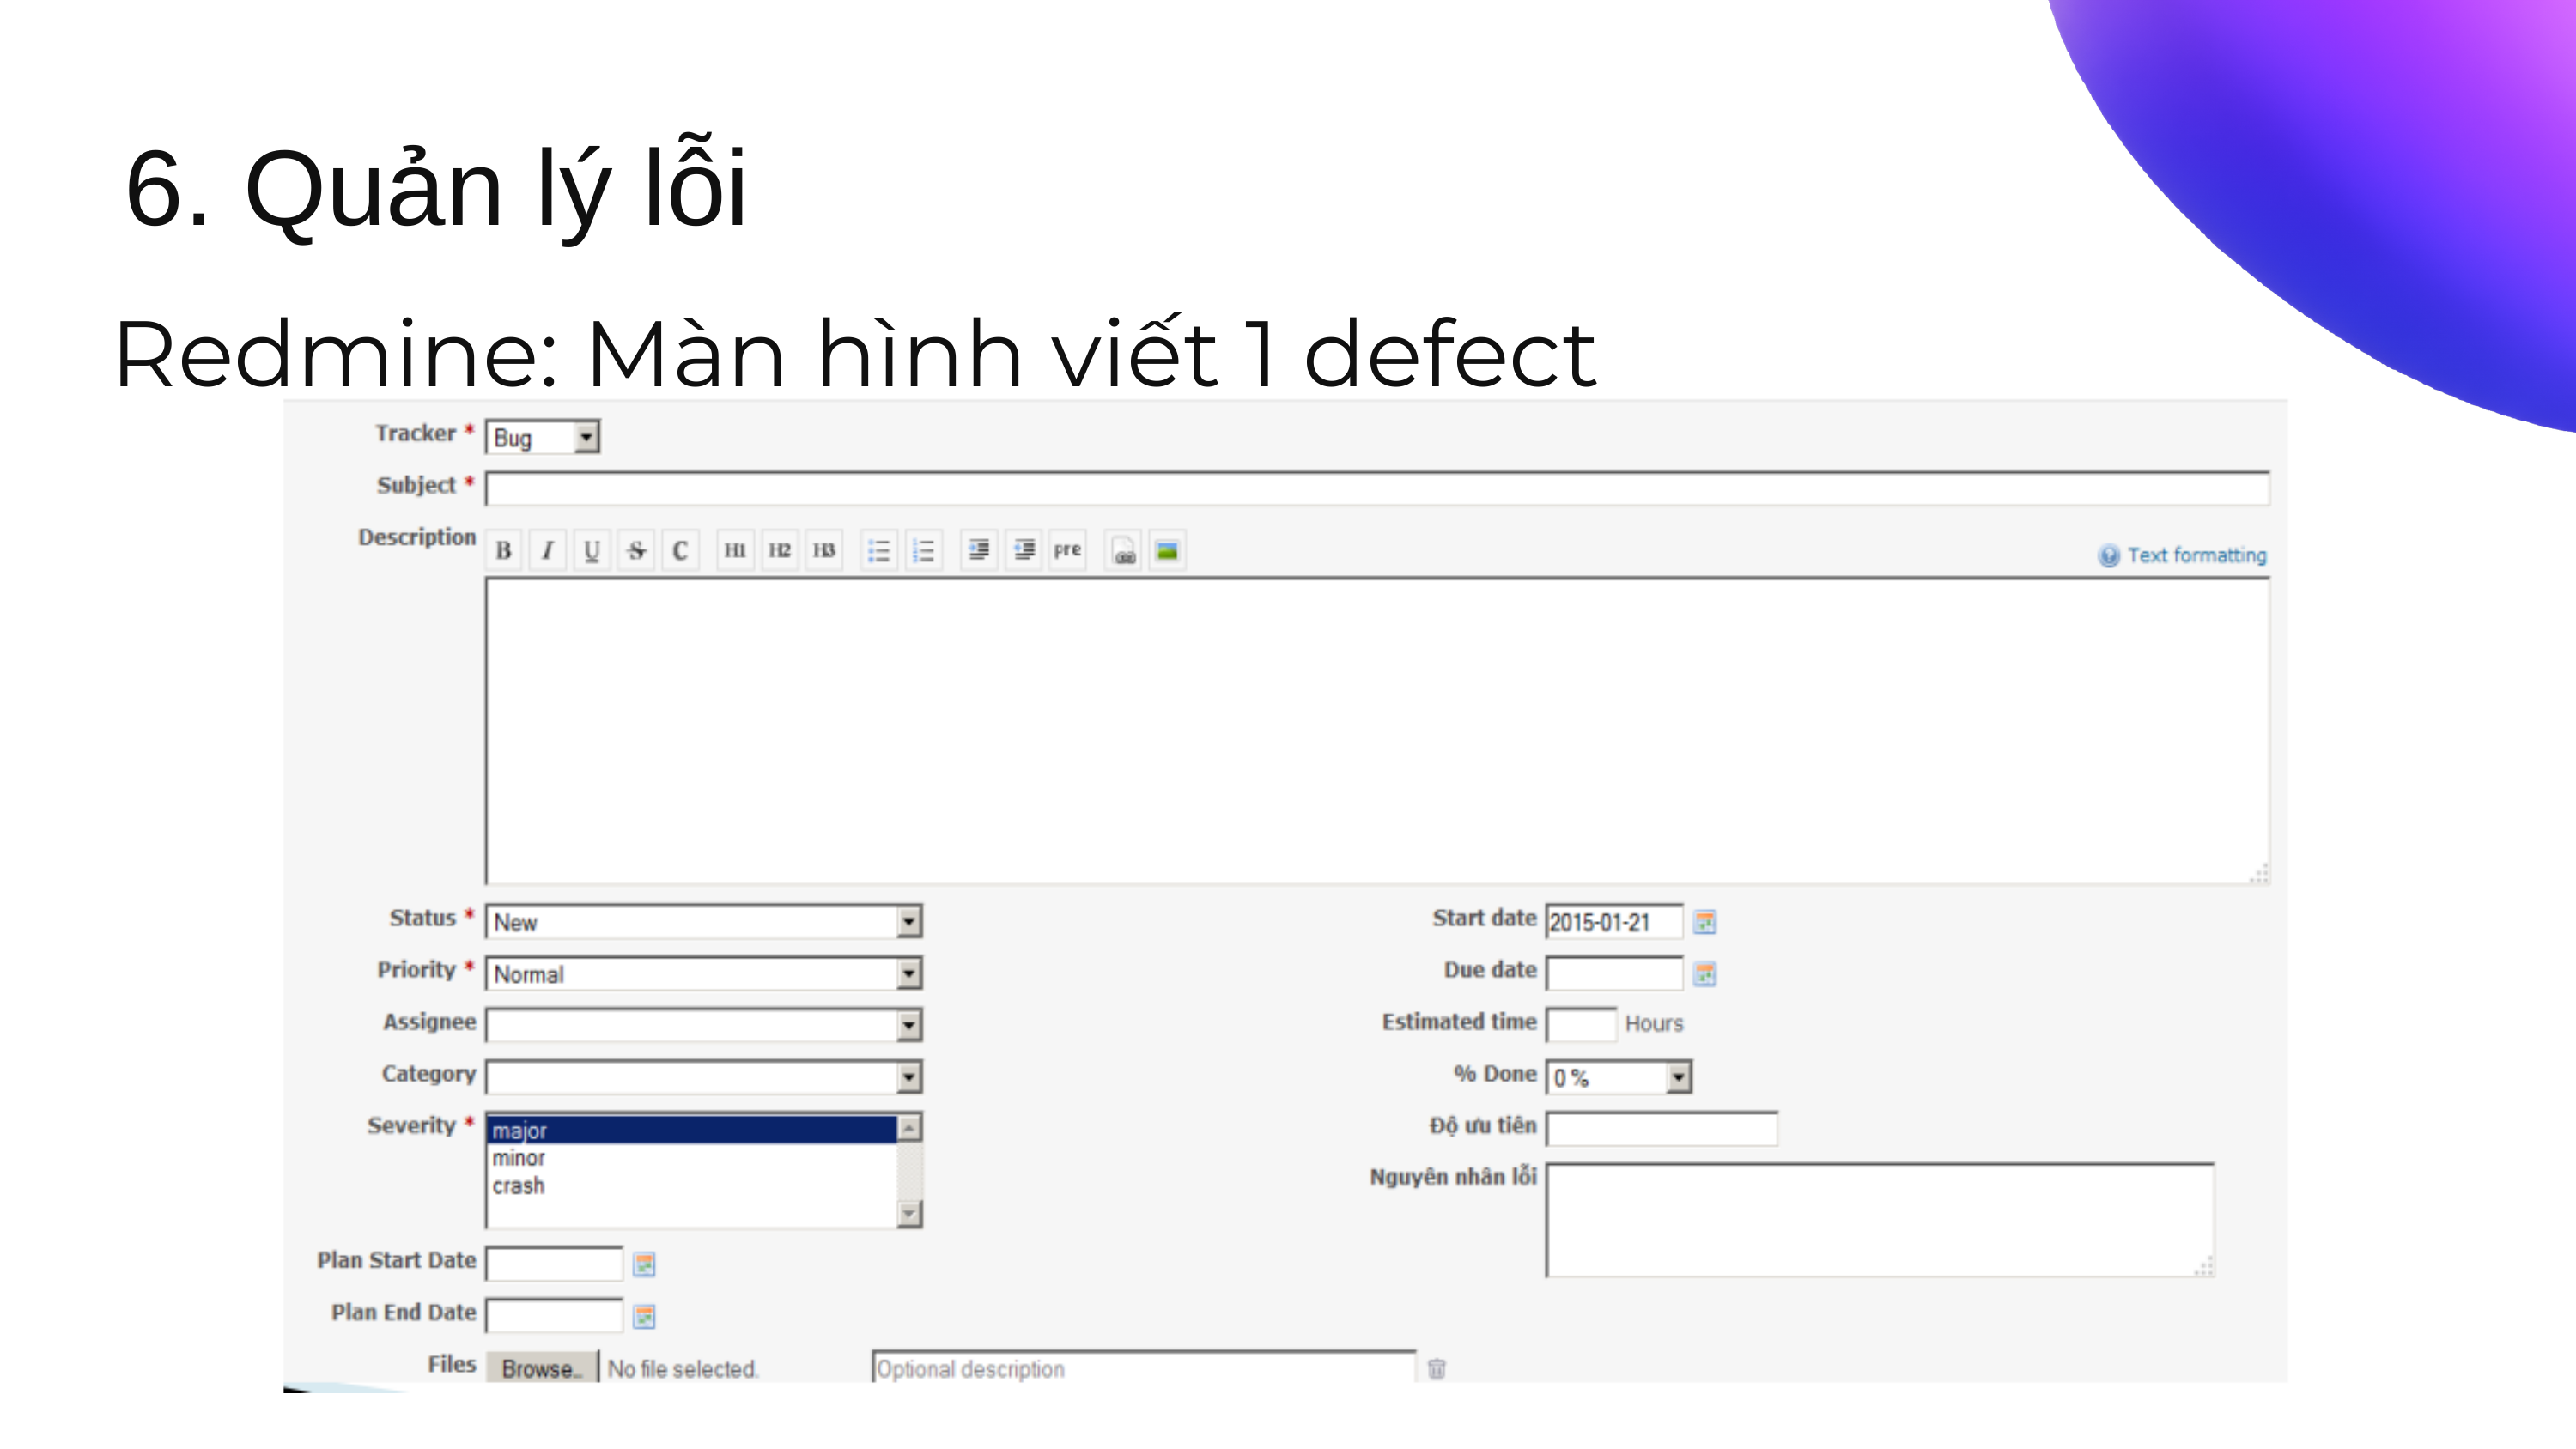

6. Quản lý lỗi
Redmine: Màn hình viết 1 defect